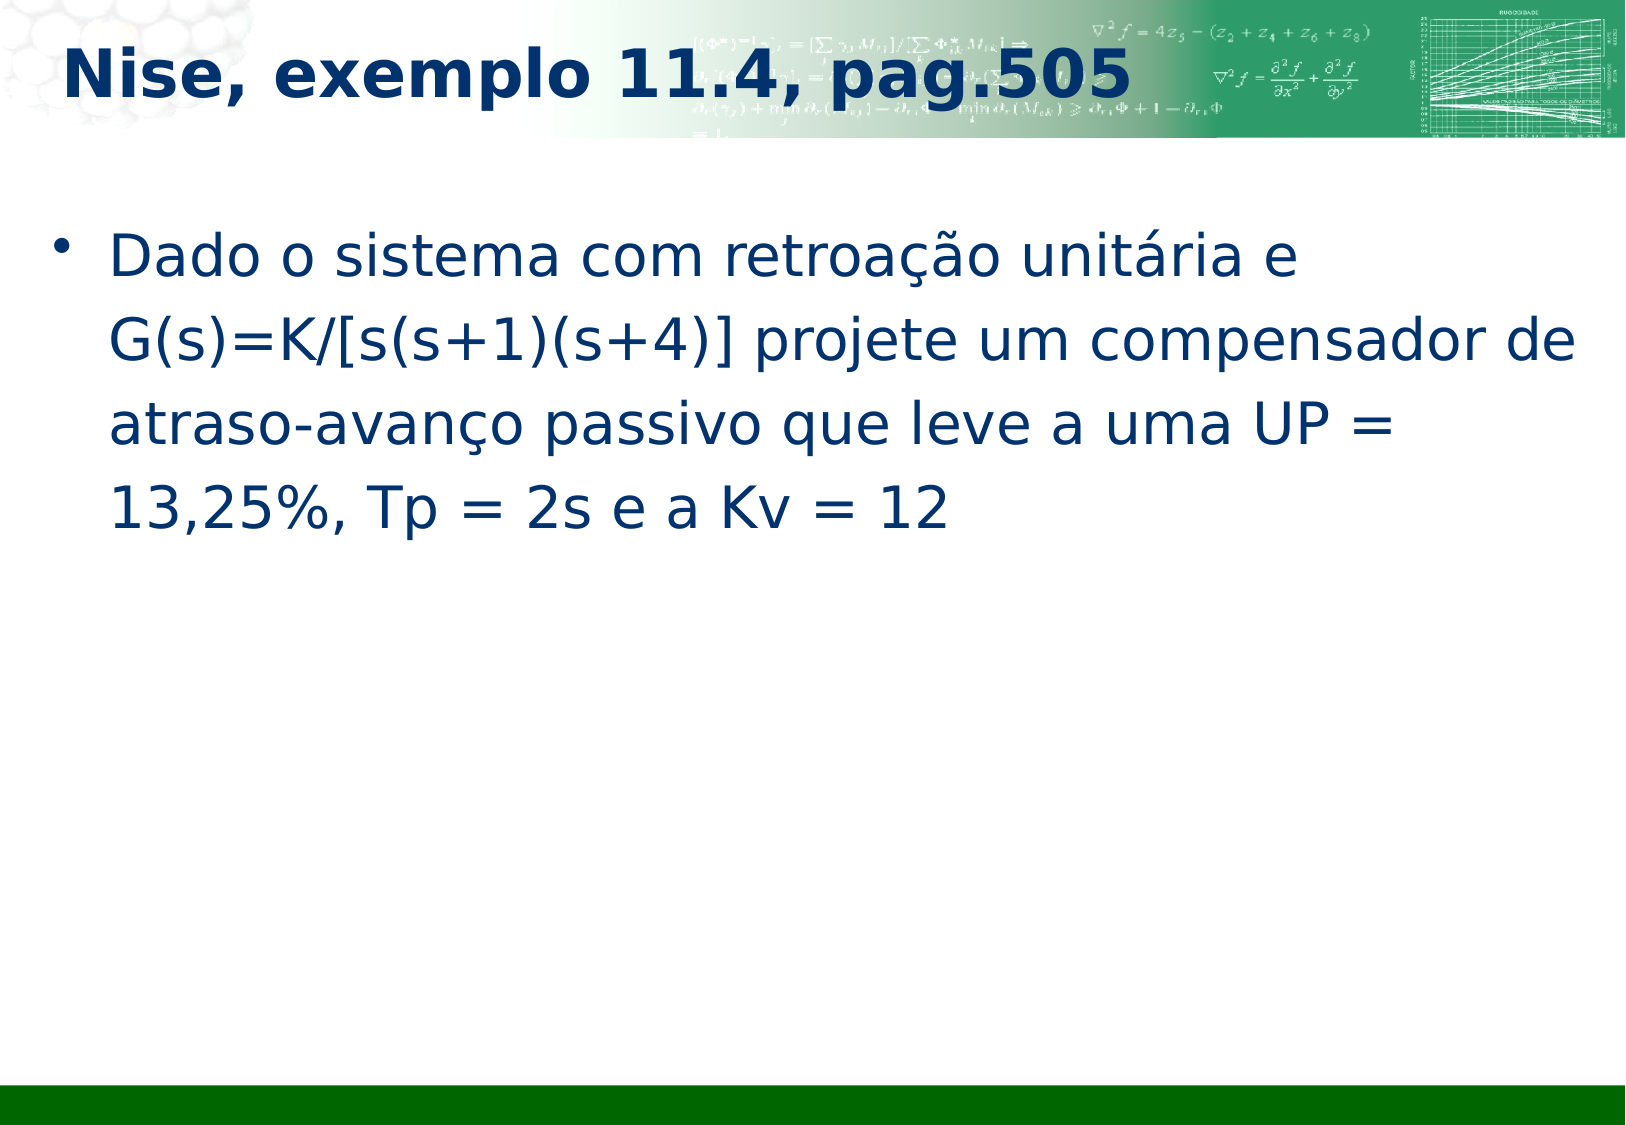

# Nise, exemplo 11.4, pag.505
Dado o sistema com retroação unitária e G(s)=K/[s(s+1)(s+4)] projete um compensador de atraso-avanço passivo que leve a uma UP = 13,25%, Tp = 2s e a Kv = 12